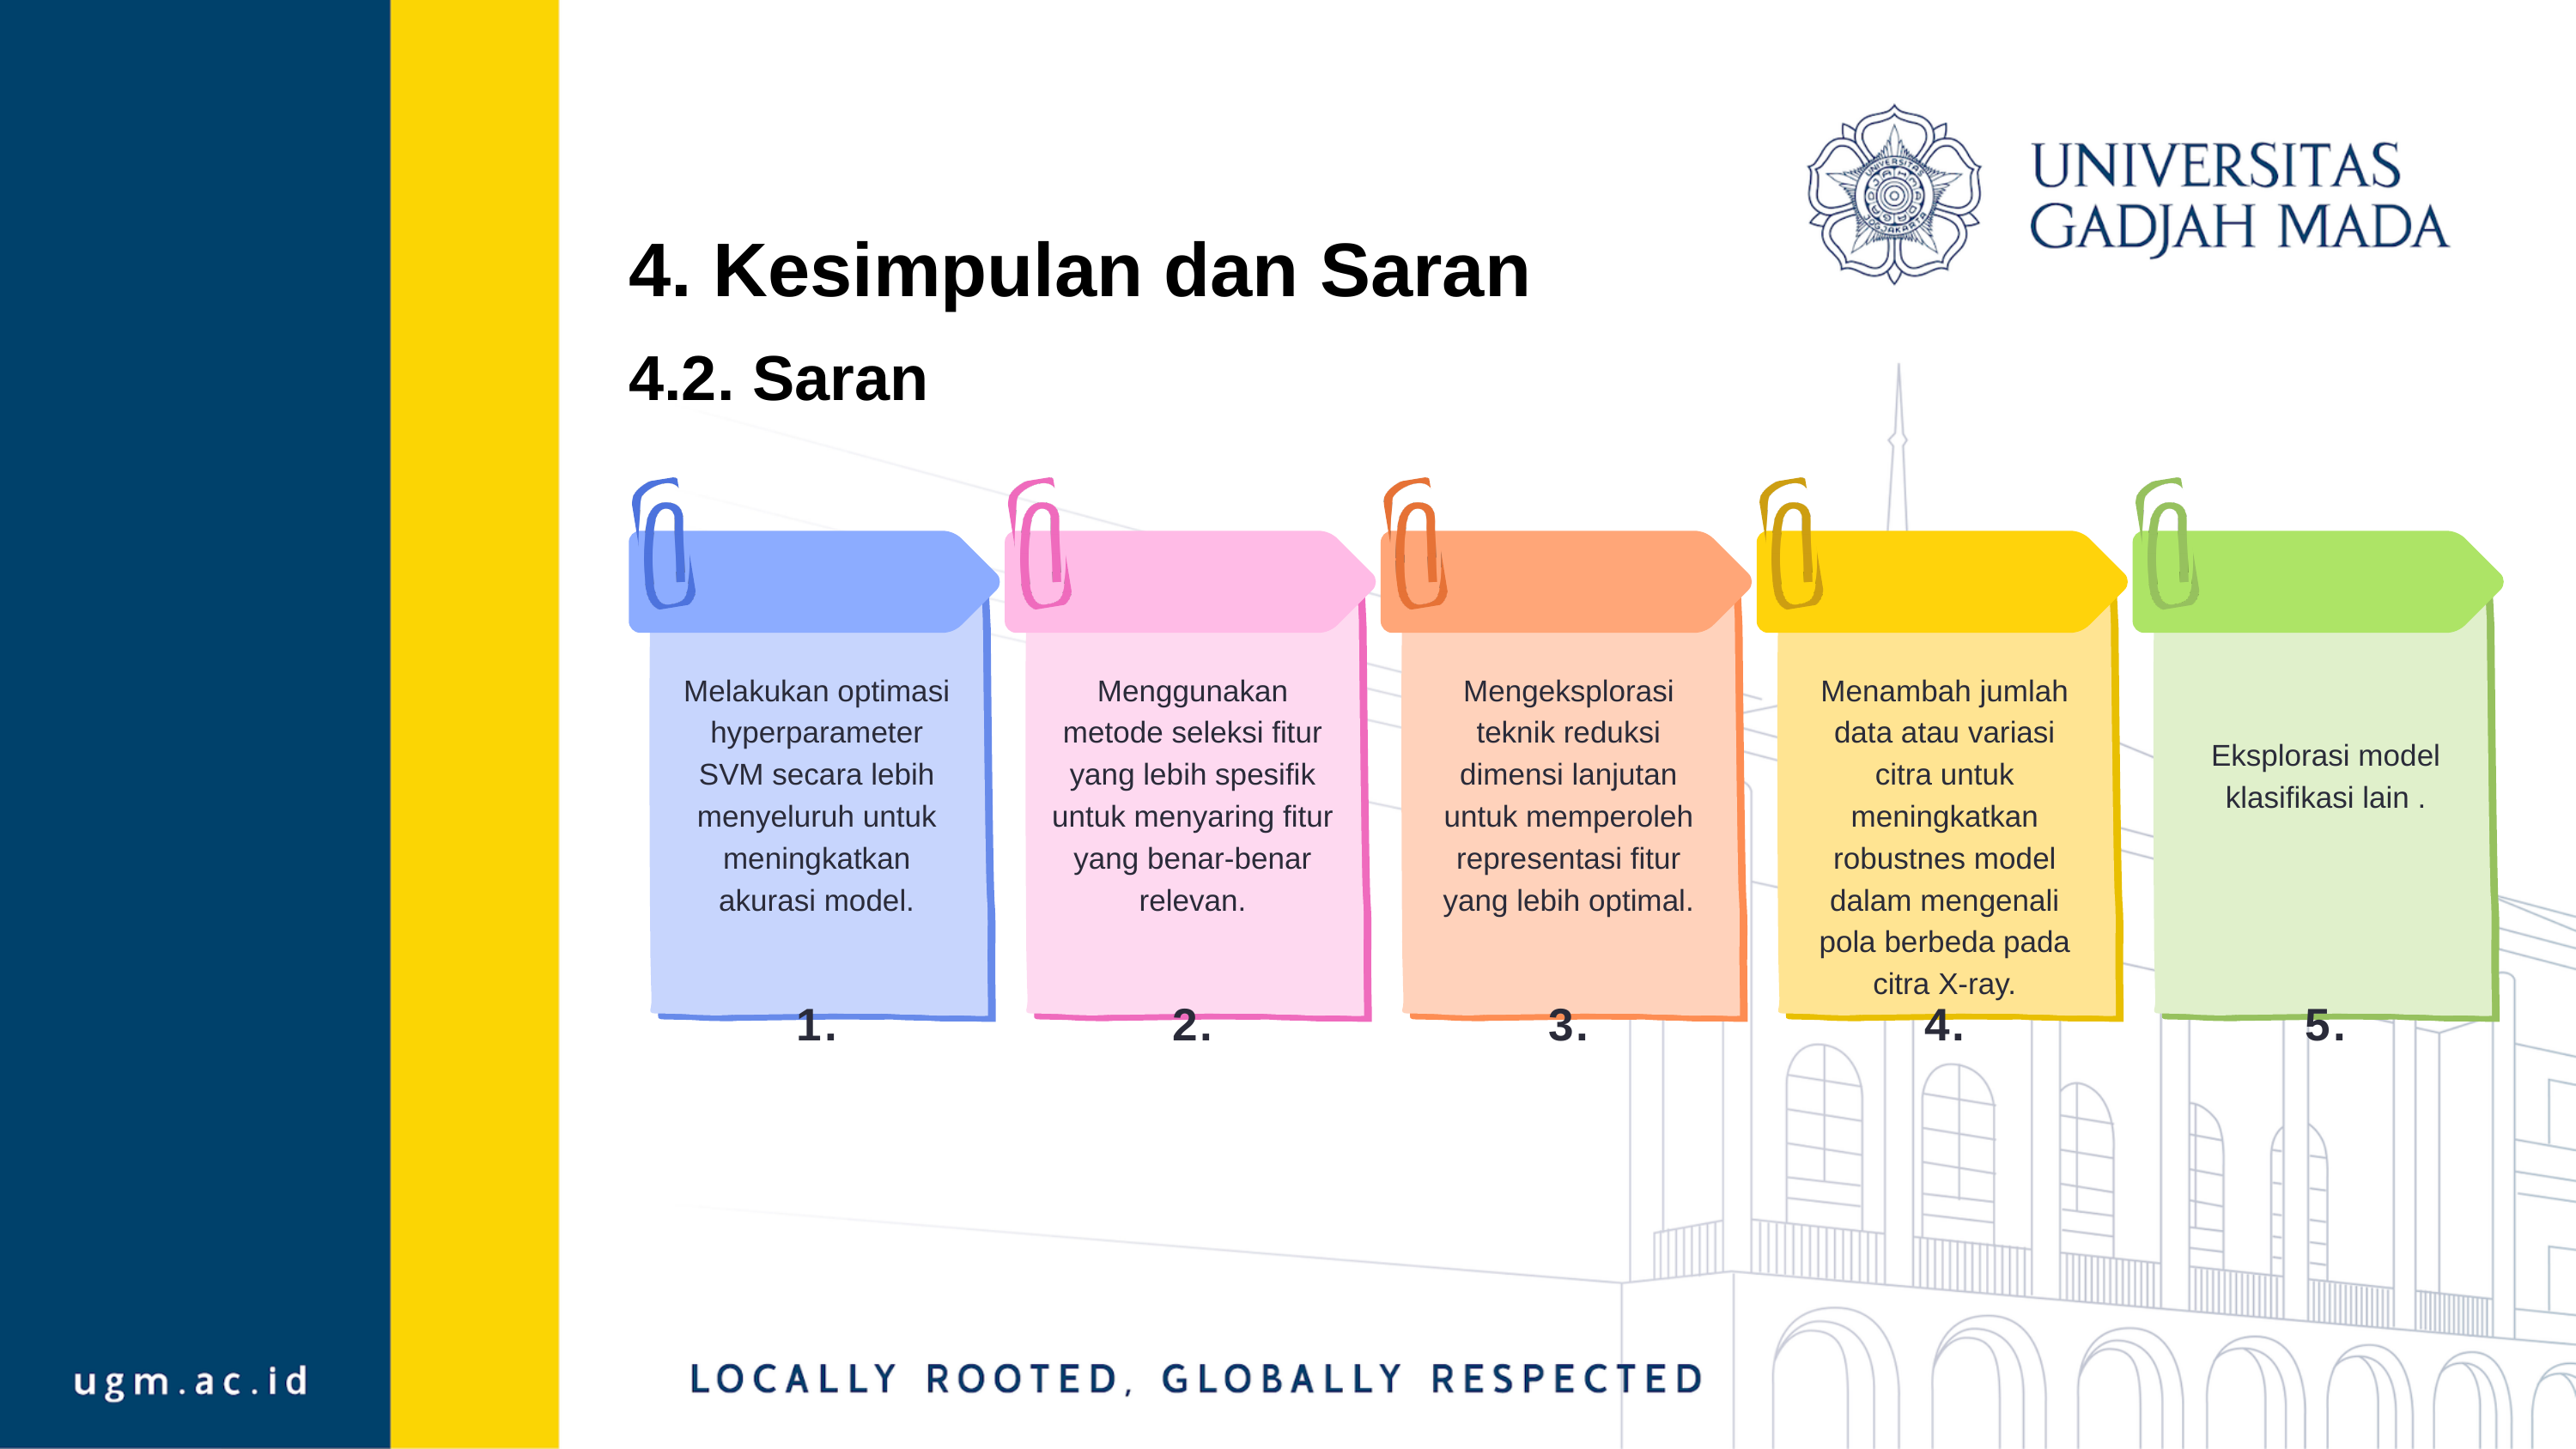

4. Kesimpulan dan Saran
4.2. Saran

Melakukan optimasi hyperparameter SVM secara lebih menyeluruh untuk meningkatkan akurasi model.
Menggunakan metode seleksi fitur yang lebih spesifik untuk menyaring fitur yang benar-benar relevan.

Mengeksplorasi teknik reduksi dimensi lanjutan untuk memperoleh representasi fitur yang lebih optimal.
Menambah jumlah data atau variasi citra untuk meningkatkan robustnes model dalam mengenali pola berbeda pada citra X-ray.
Eksplorasi model klasifikasi lain .
1.
2.
3.
4.
5.